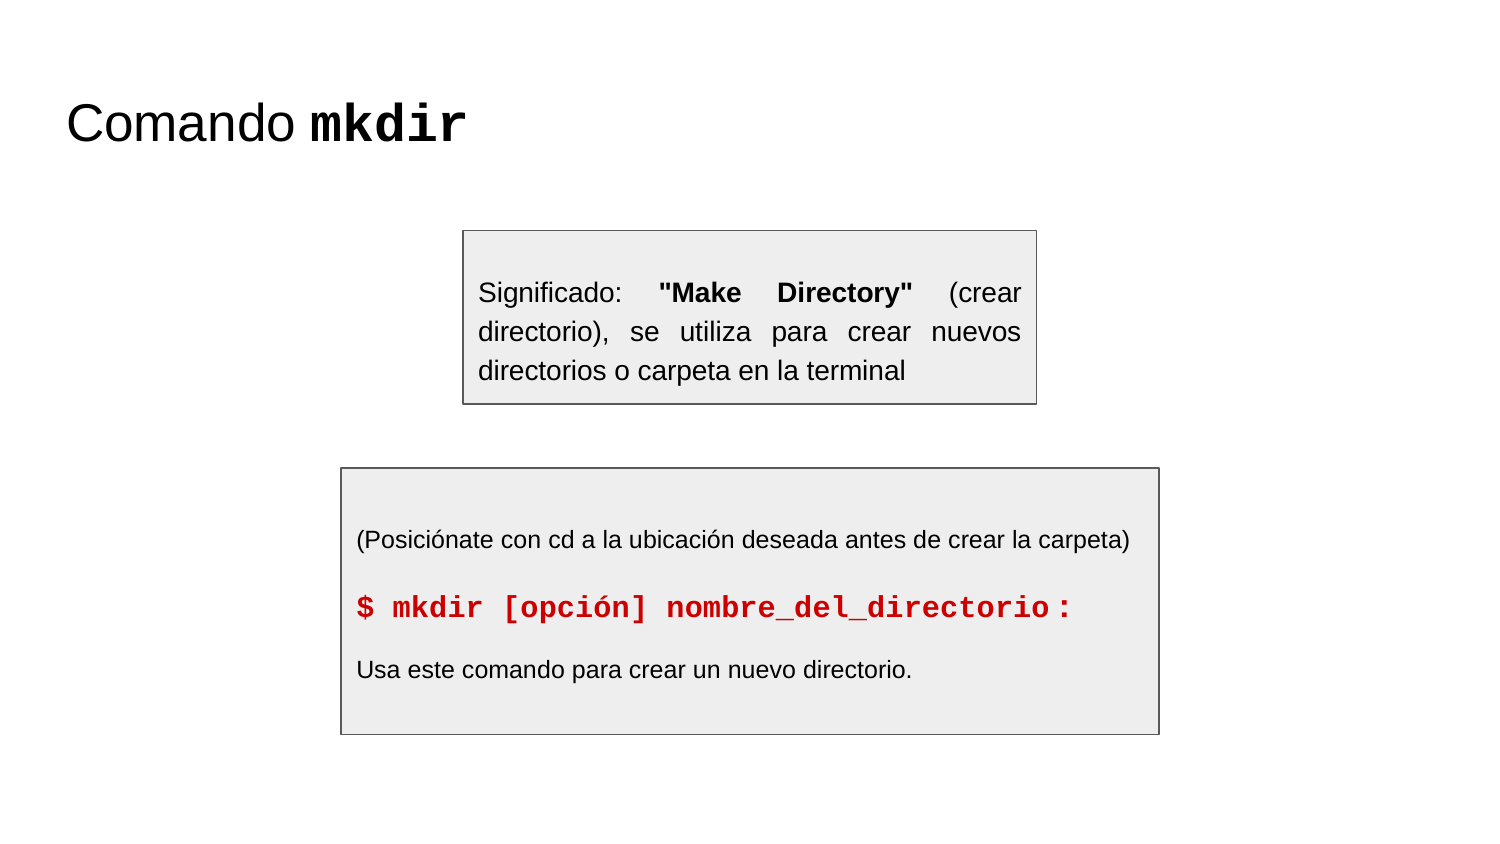

# Comando mkdir
Significado: "Make Directory" (crear directorio), se utiliza para crear nuevos directorios o carpeta en la terminal
(Posiciónate con cd a la ubicación deseada antes de crear la carpeta)
$ mkdir [opción] nombre_del_directorio :
Usa este comando para crear un nuevo directorio.